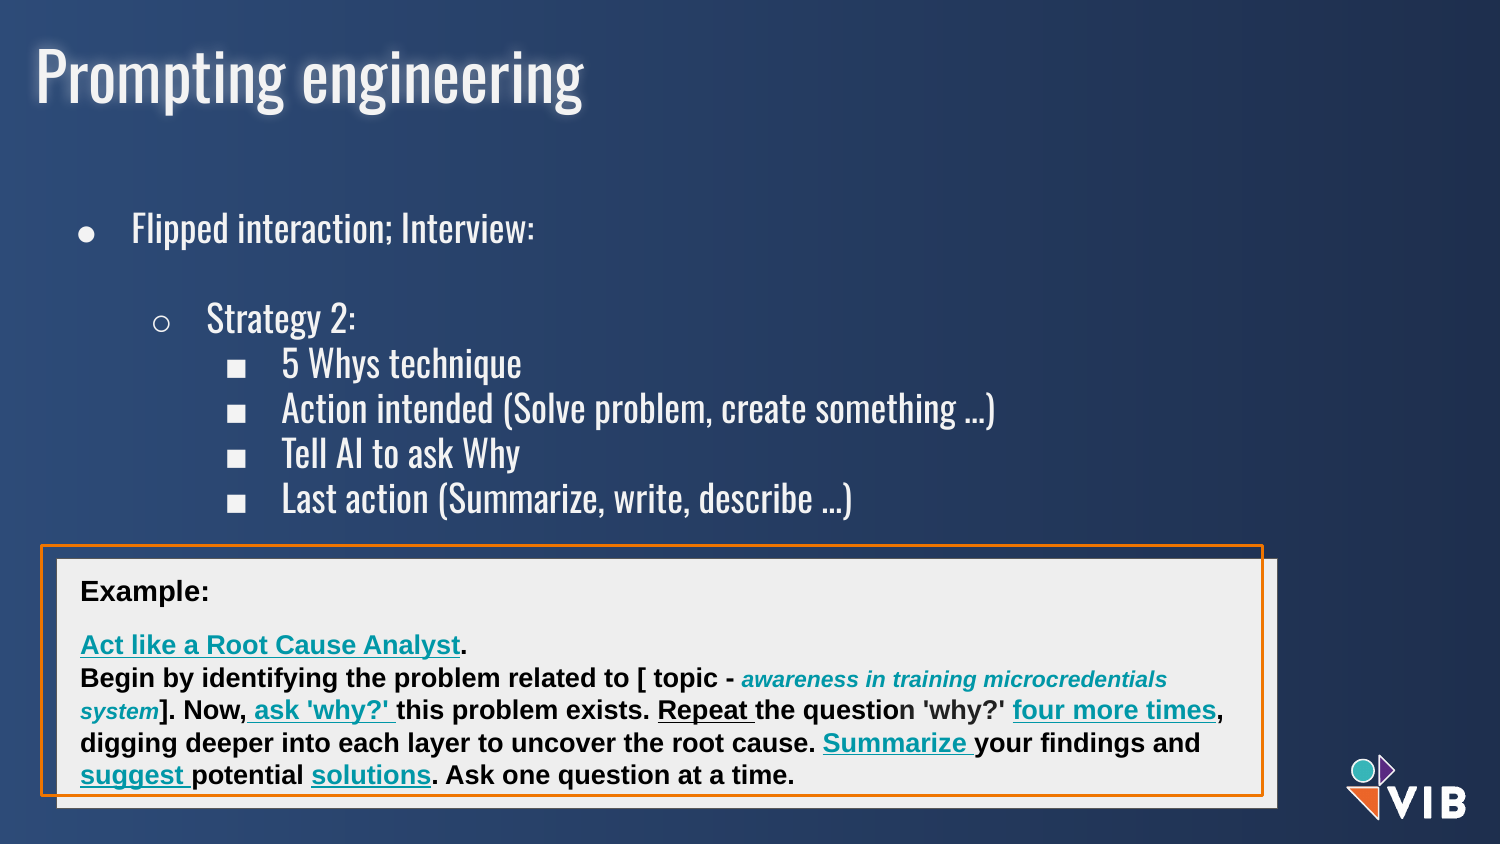

Prompting engineering
Flipped interaction; Interview:
Strategy 2:
5 Whys technique
Action intended (Solve problem, create something …)
Tell AI to ask Why
Last action (Summarize, write, describe …)

Example:

Act like a Root Cause Analyst.
Begin by identifying the problem related to [ topic - awareness in training microcredentials system]. Now, ask 'why?' this problem exists. Repeat the question 'why?' four more times, digging deeper into each layer to uncover the root cause. Summarize your findings and suggest potential solutions. Ask one question at a time.